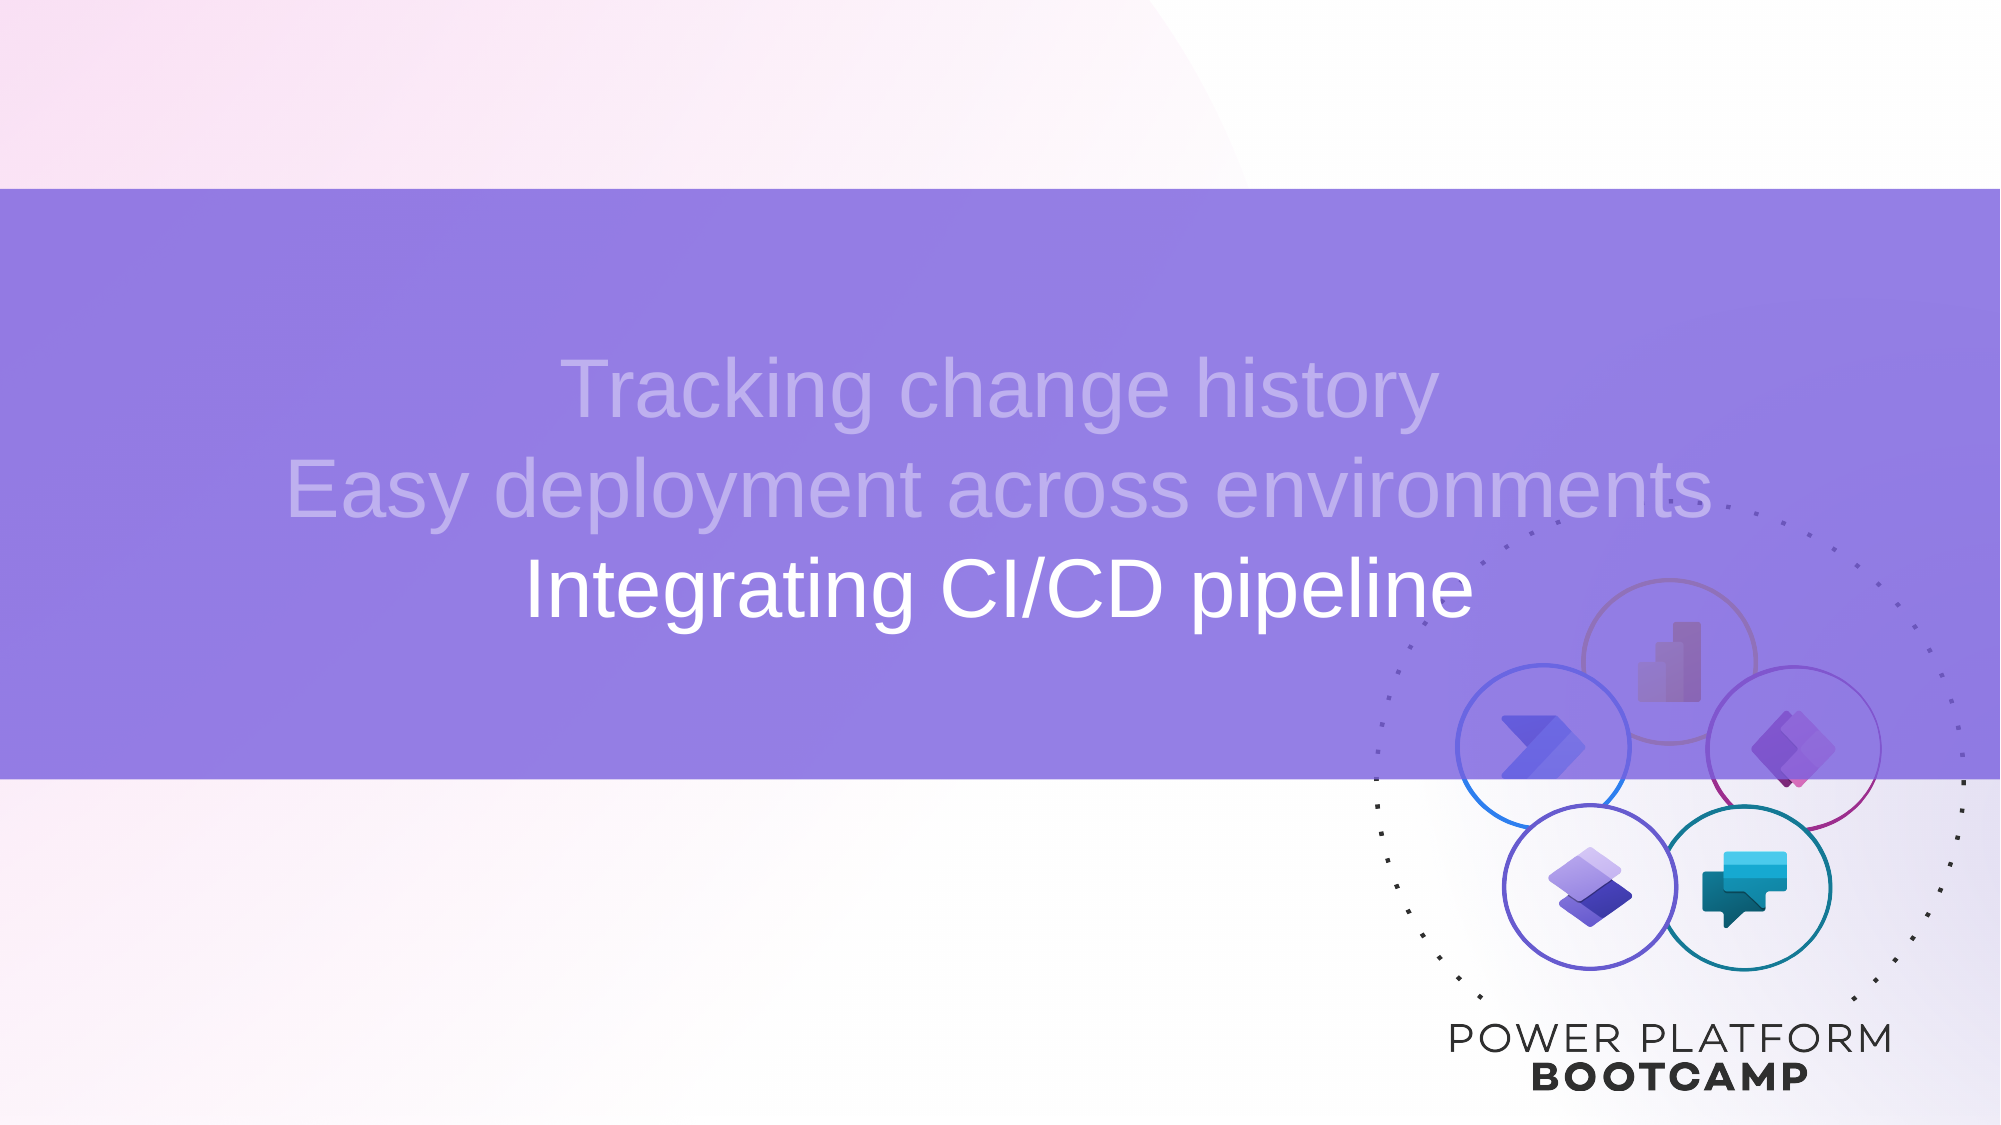

Tracking change history
Easy deployment across environments
Integrating CI/CD pipeline